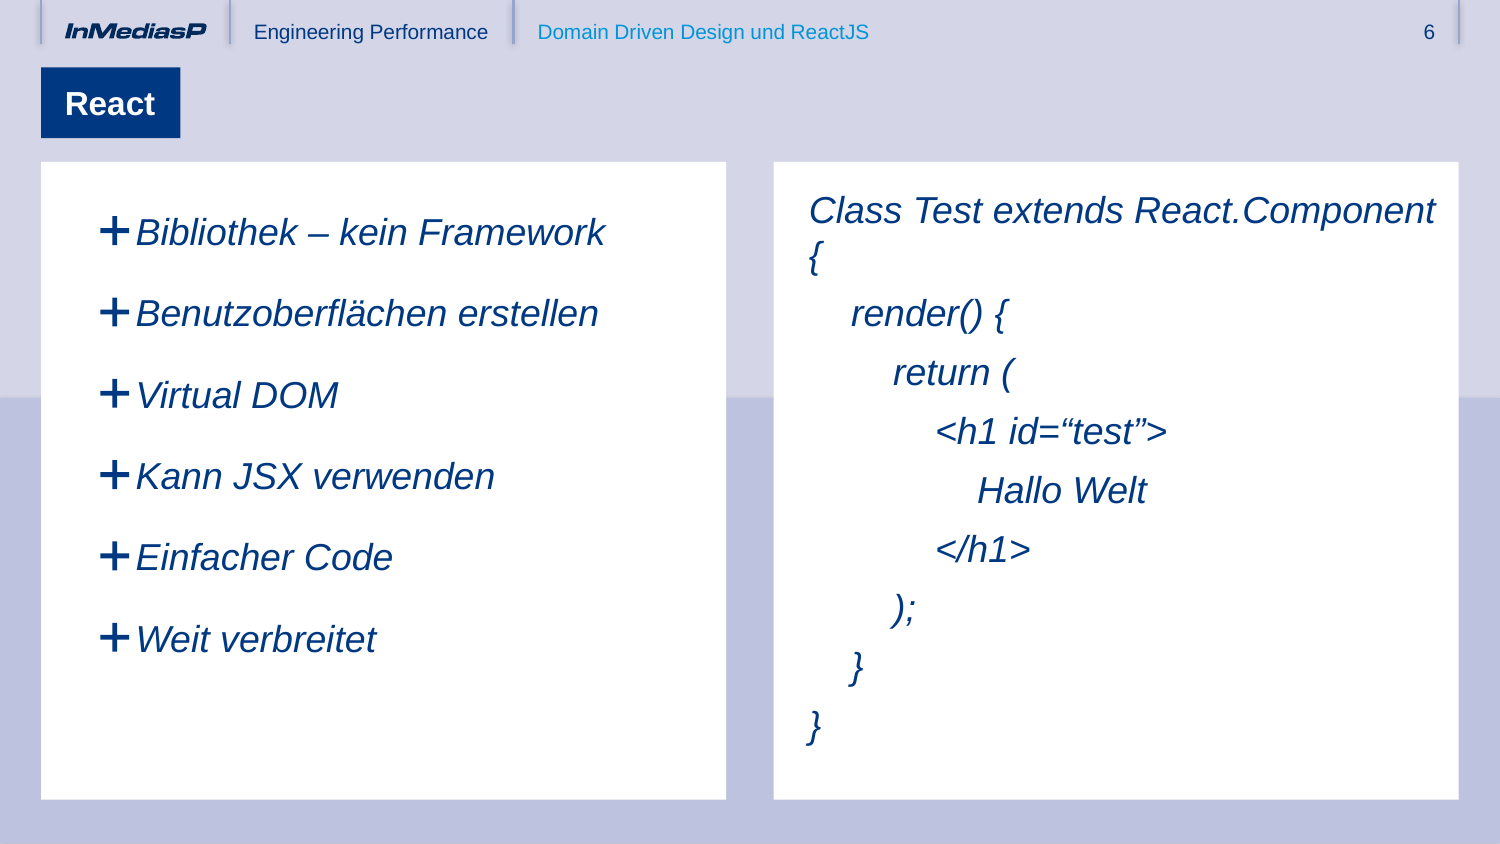

# React
Bibliothek – kein Framework
Benutzoberflächen erstellen
Virtual DOM
Kann JSX verwenden
Einfacher Code
Weit verbreitet

Class Test extends React.Component {
    render() {
        return (
            <h1 id=“test”>
                Hallo Welt
            </h1>
        );
    }
}